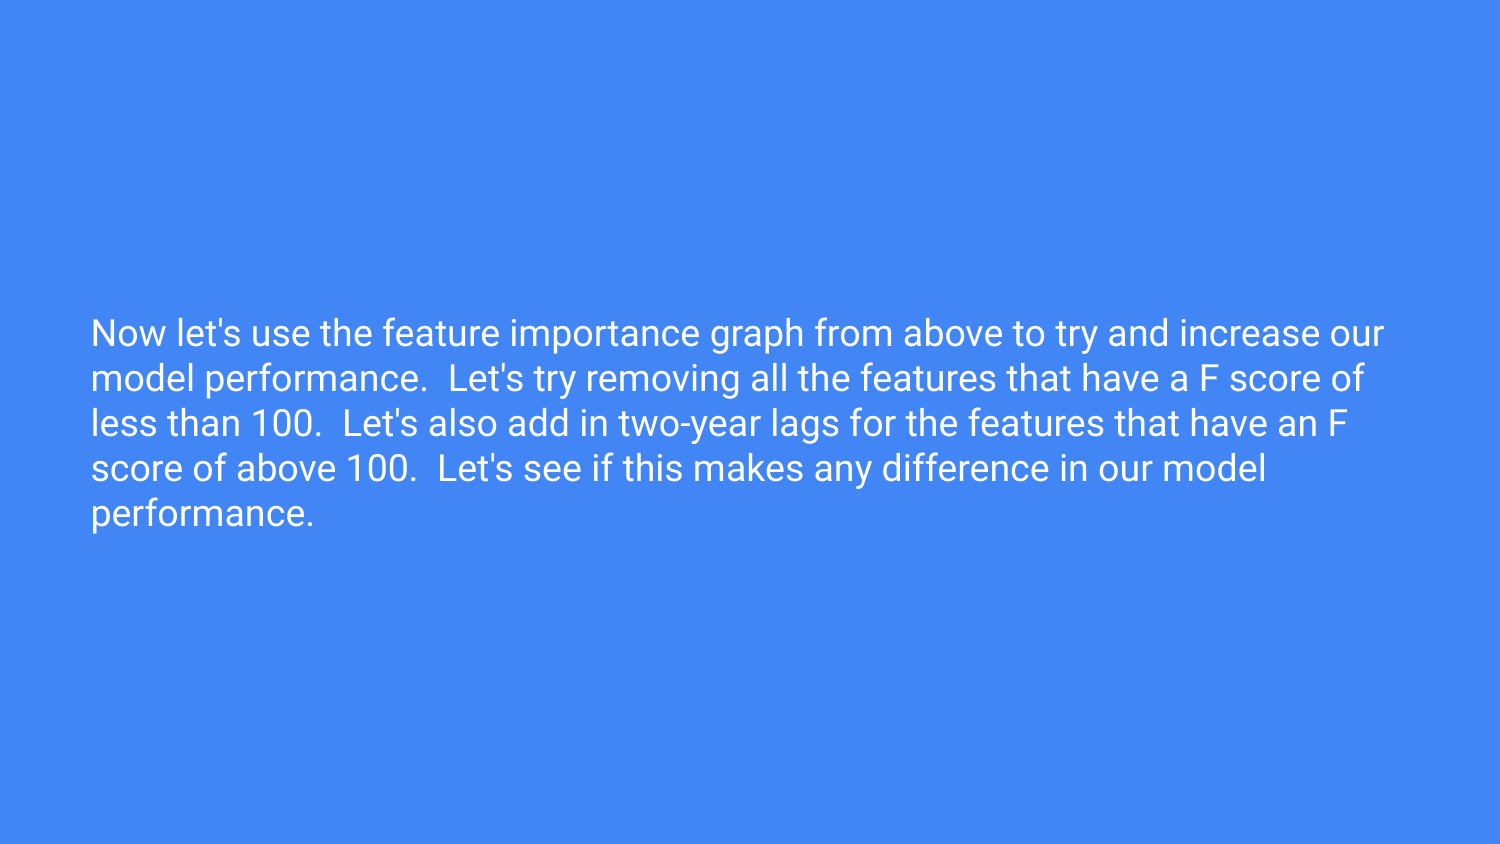

# Now let's use the feature importance graph from above to try and increase our model performance.  Let's try removing all the features that have a F score of less than 100.  Let's also add in two-year lags for the features that have an F score of above 100.  Let's see if this makes any difference in our model performance.